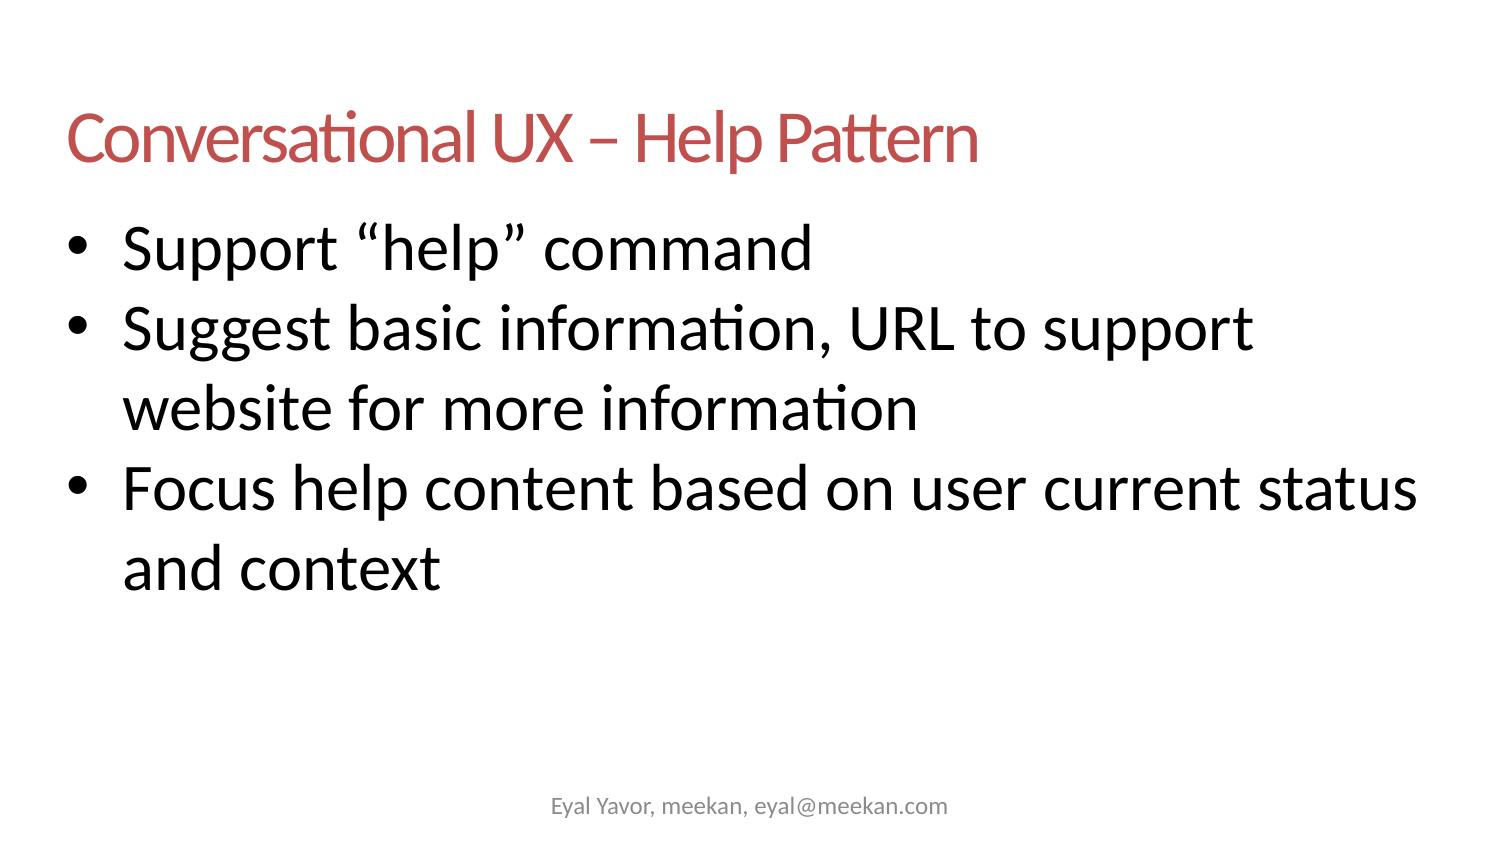

# Conversational UX – Help Pattern
Support “help” command
Suggest basic information, URL to support website for more information
Focus help content based on user current status and context
Eyal Yavor, meekan, eyal@meekan.com